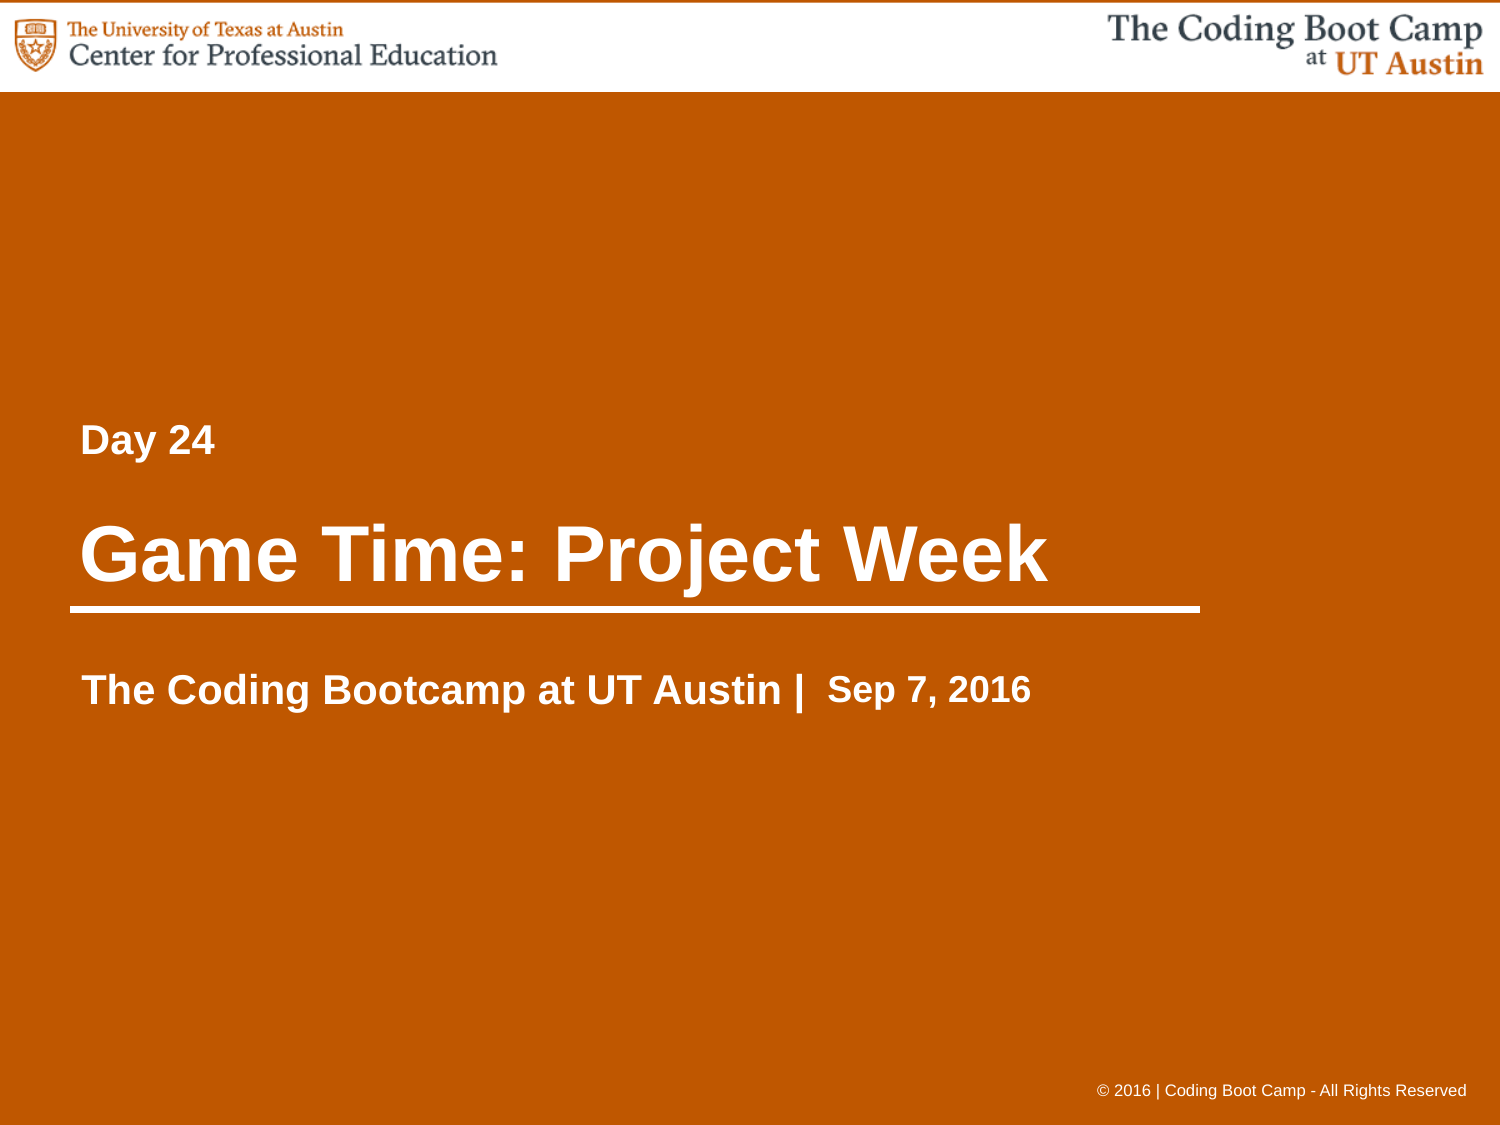

Day 24
# Game Time: Project Week
Sep 7, 2016